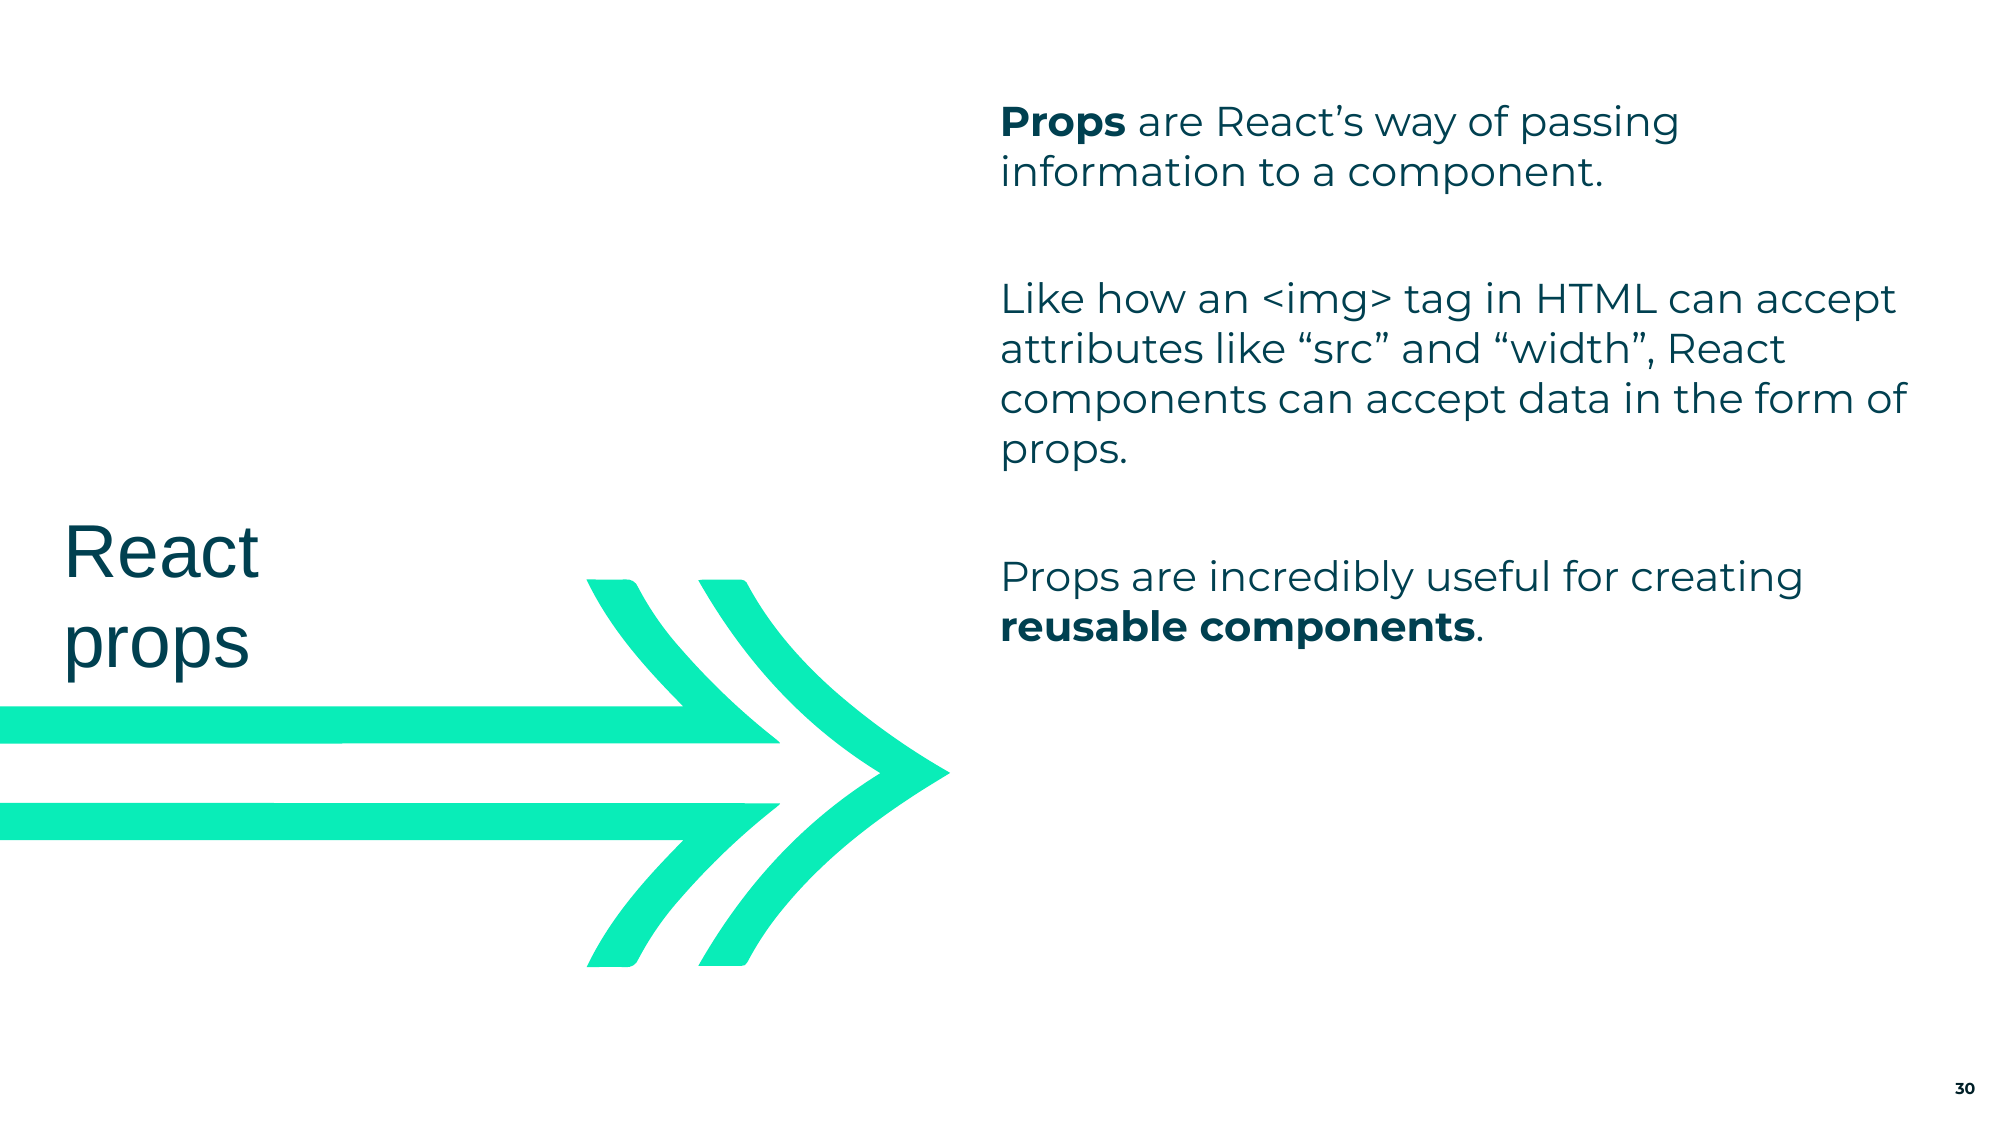

Props are React’s way of passing information to a component.

Like how an <img> tag in HTML can accept attributes like “src” and “width”, React components can accept data in the form of props.

Props are incredibly useful for creating reusable components.
React
props
30